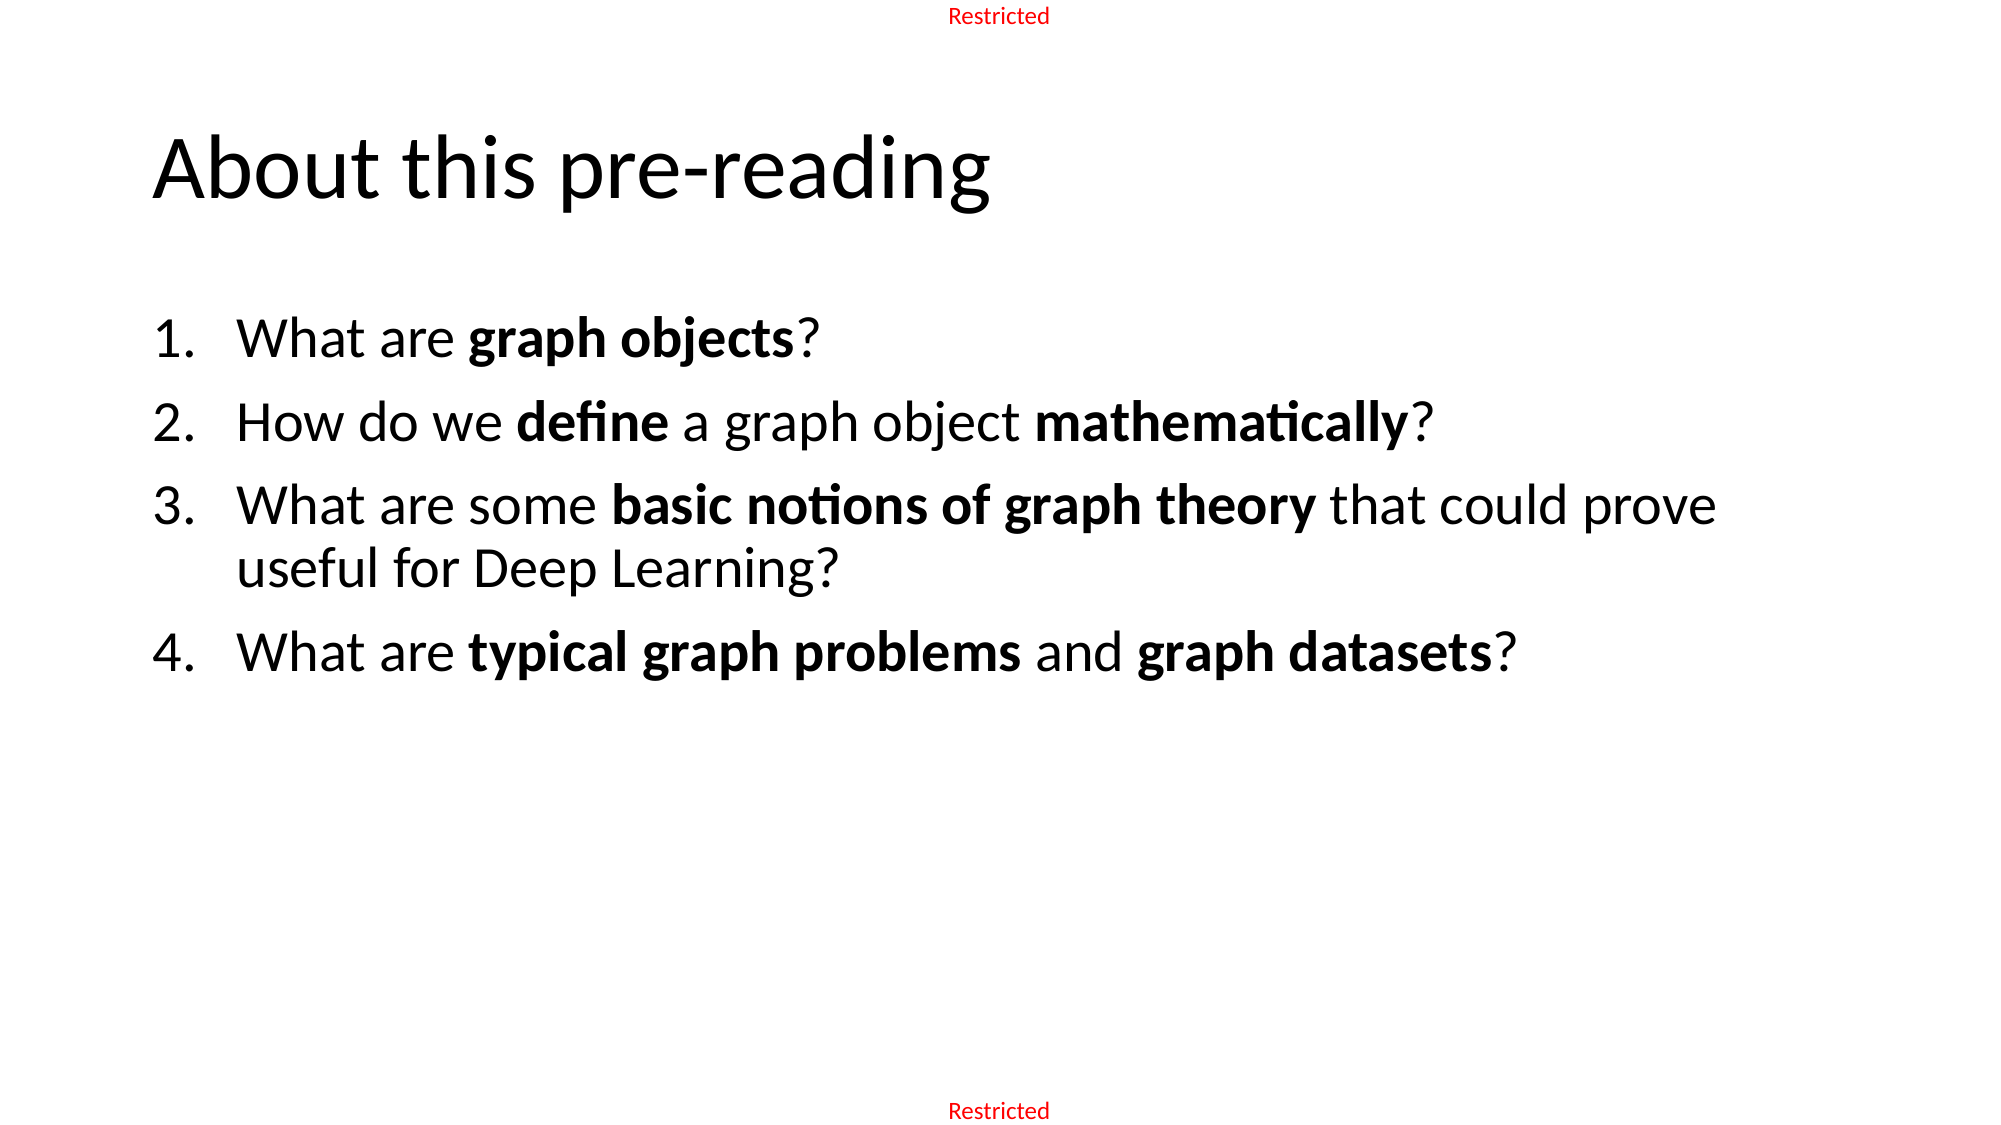

# About this pre-reading
What are graph objects?
How do we define a graph object mathematically?
What are some basic notions of graph theory that could prove useful for Deep Learning?
What are typical graph problems and graph datasets?